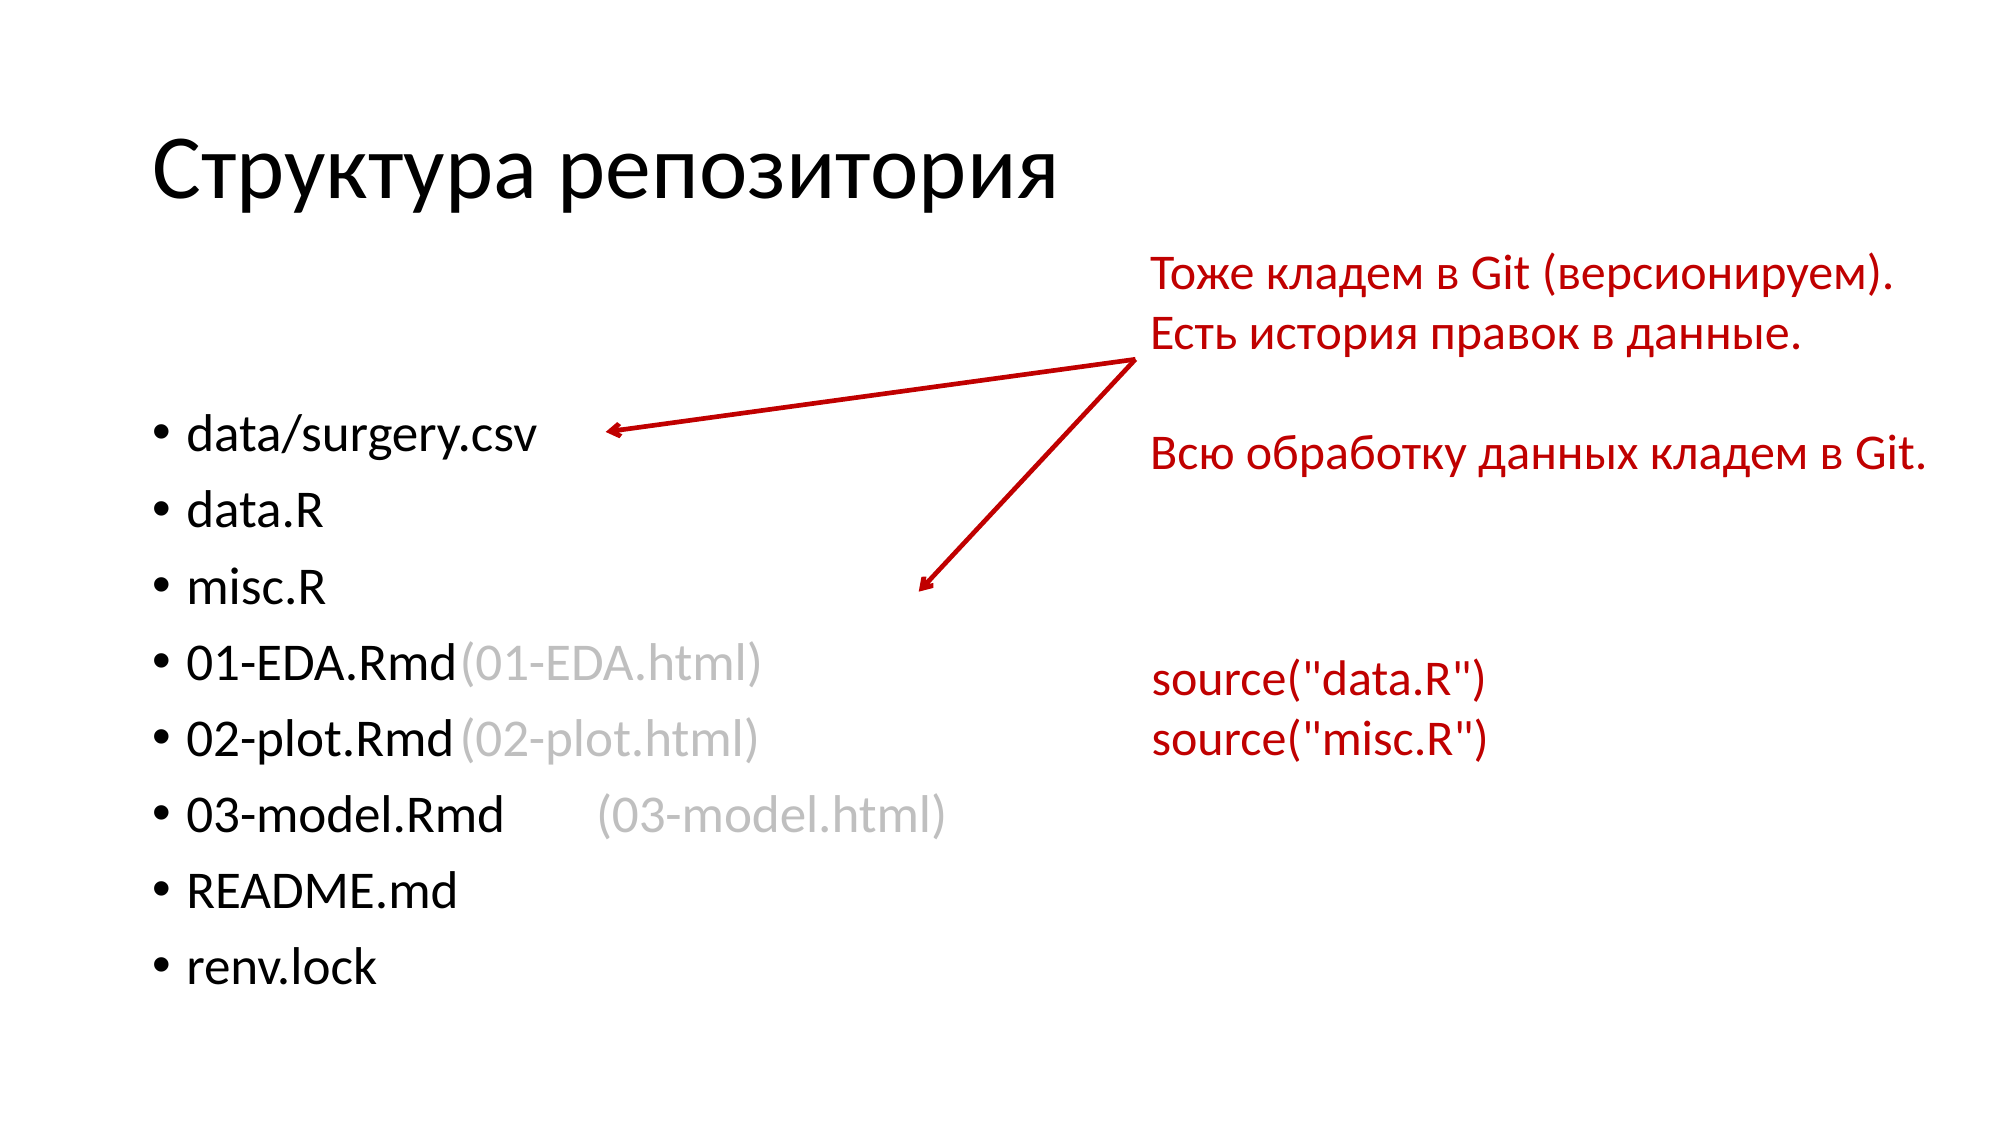

# Структура репозитория
Тоже кладем в Git (версионируем).
Есть история правок в данные.

Всю обработку данных кладем в Git.
data/surgery.csv
data.R
misc.R
01-EDA.Rmd	(01-EDA.html)
02-plot.Rmd	(02-plot.html)
03-model.Rmd	(03-model.html)
README.md
renv.lock
source("data.R")
source("misc.R")